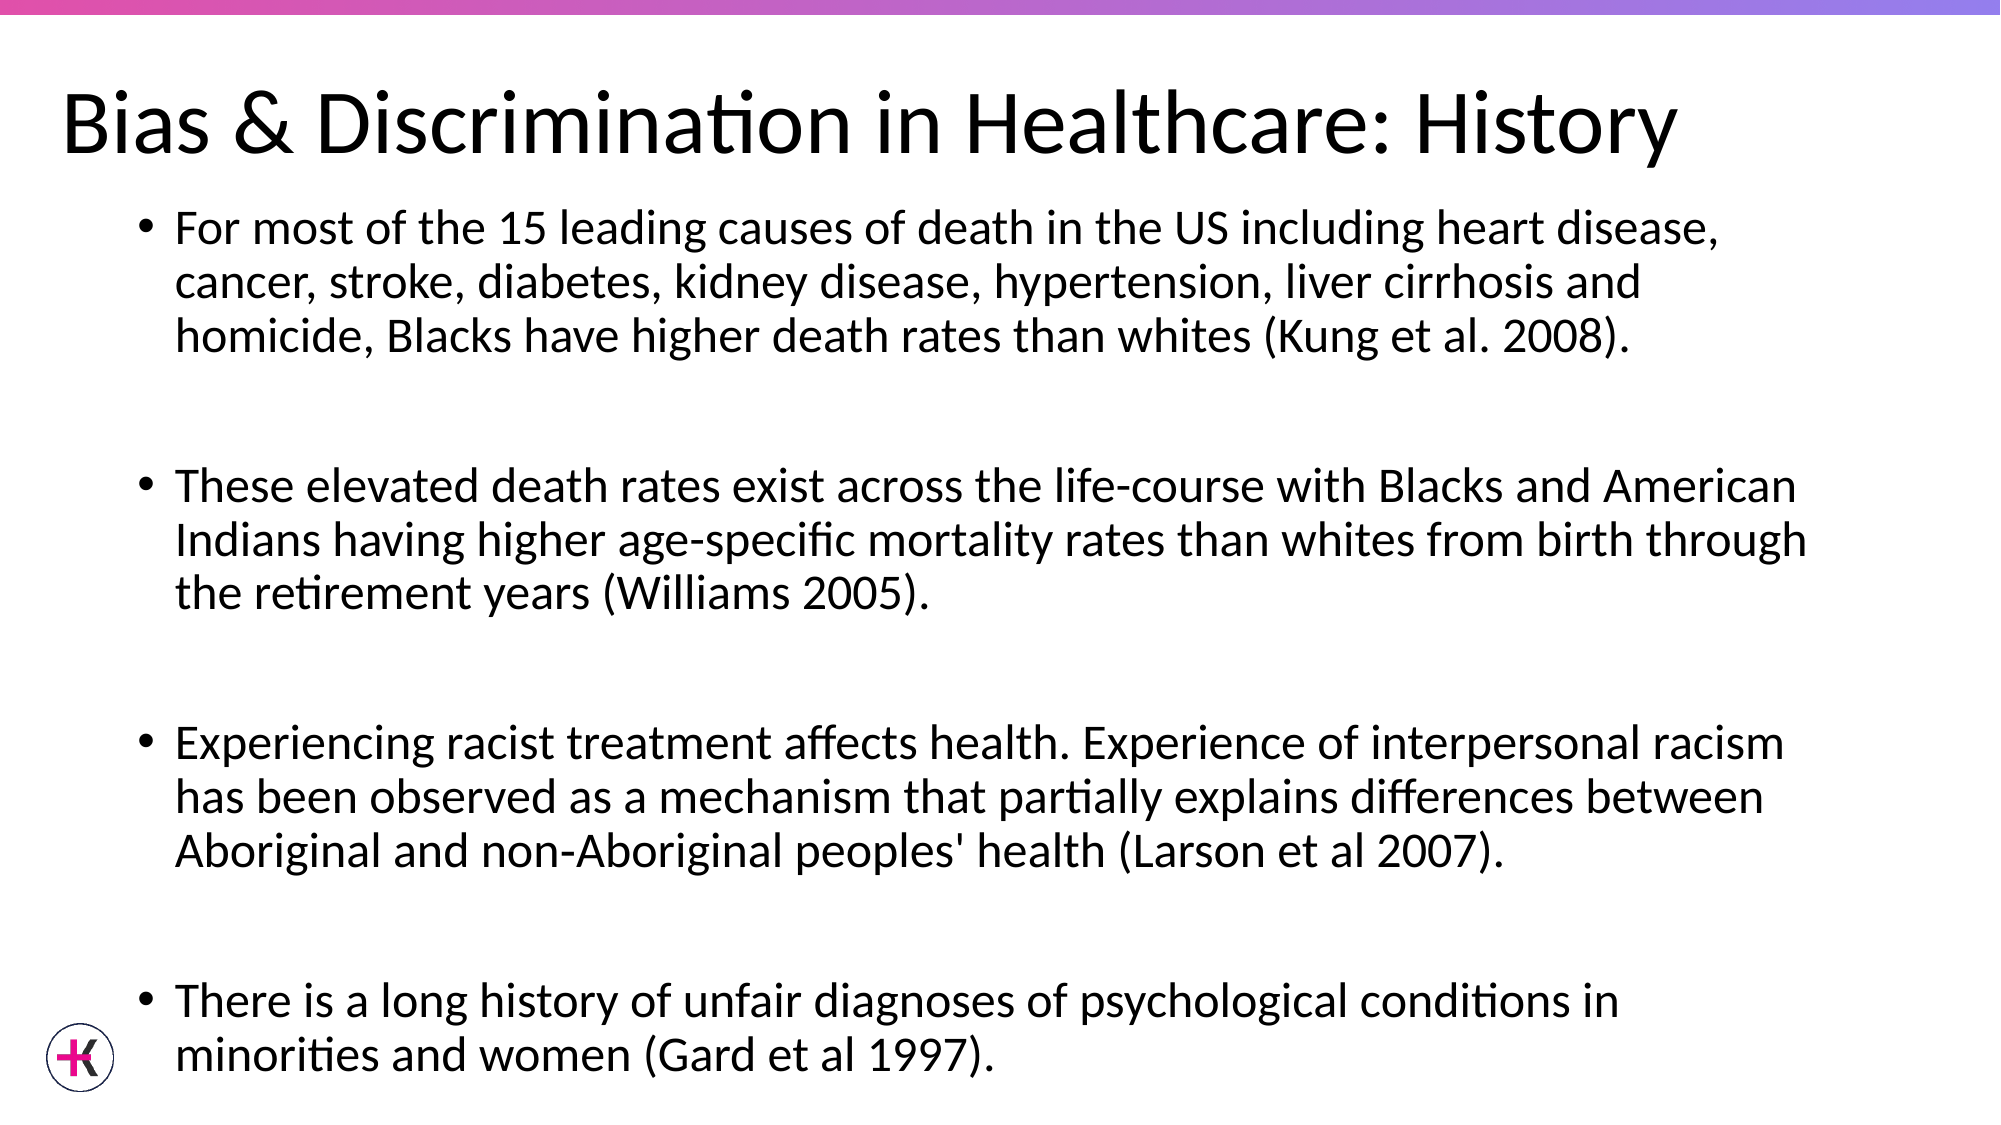

# Bias & Discrimination in Healthcare: History
For most of the 15 leading causes of death in the US including heart disease, cancer, stroke, diabetes, kidney disease, hypertension, liver cirrhosis and homicide, Blacks have higher death rates than whites (Kung et al. 2008).

These elevated death rates exist across the life-course with Blacks and American Indians having higher age-specific mortality rates than whites from birth through the retirement years (Williams 2005).

Experiencing racist treatment affects health. Experience of interpersonal racism has been observed as a mechanism that partially explains differences between Aboriginal and non‐Aboriginal peoples' health (Larson et al 2007).

There is a long history of unfair diagnoses of psychological conditions in minorities and women (Gard et al 1997).